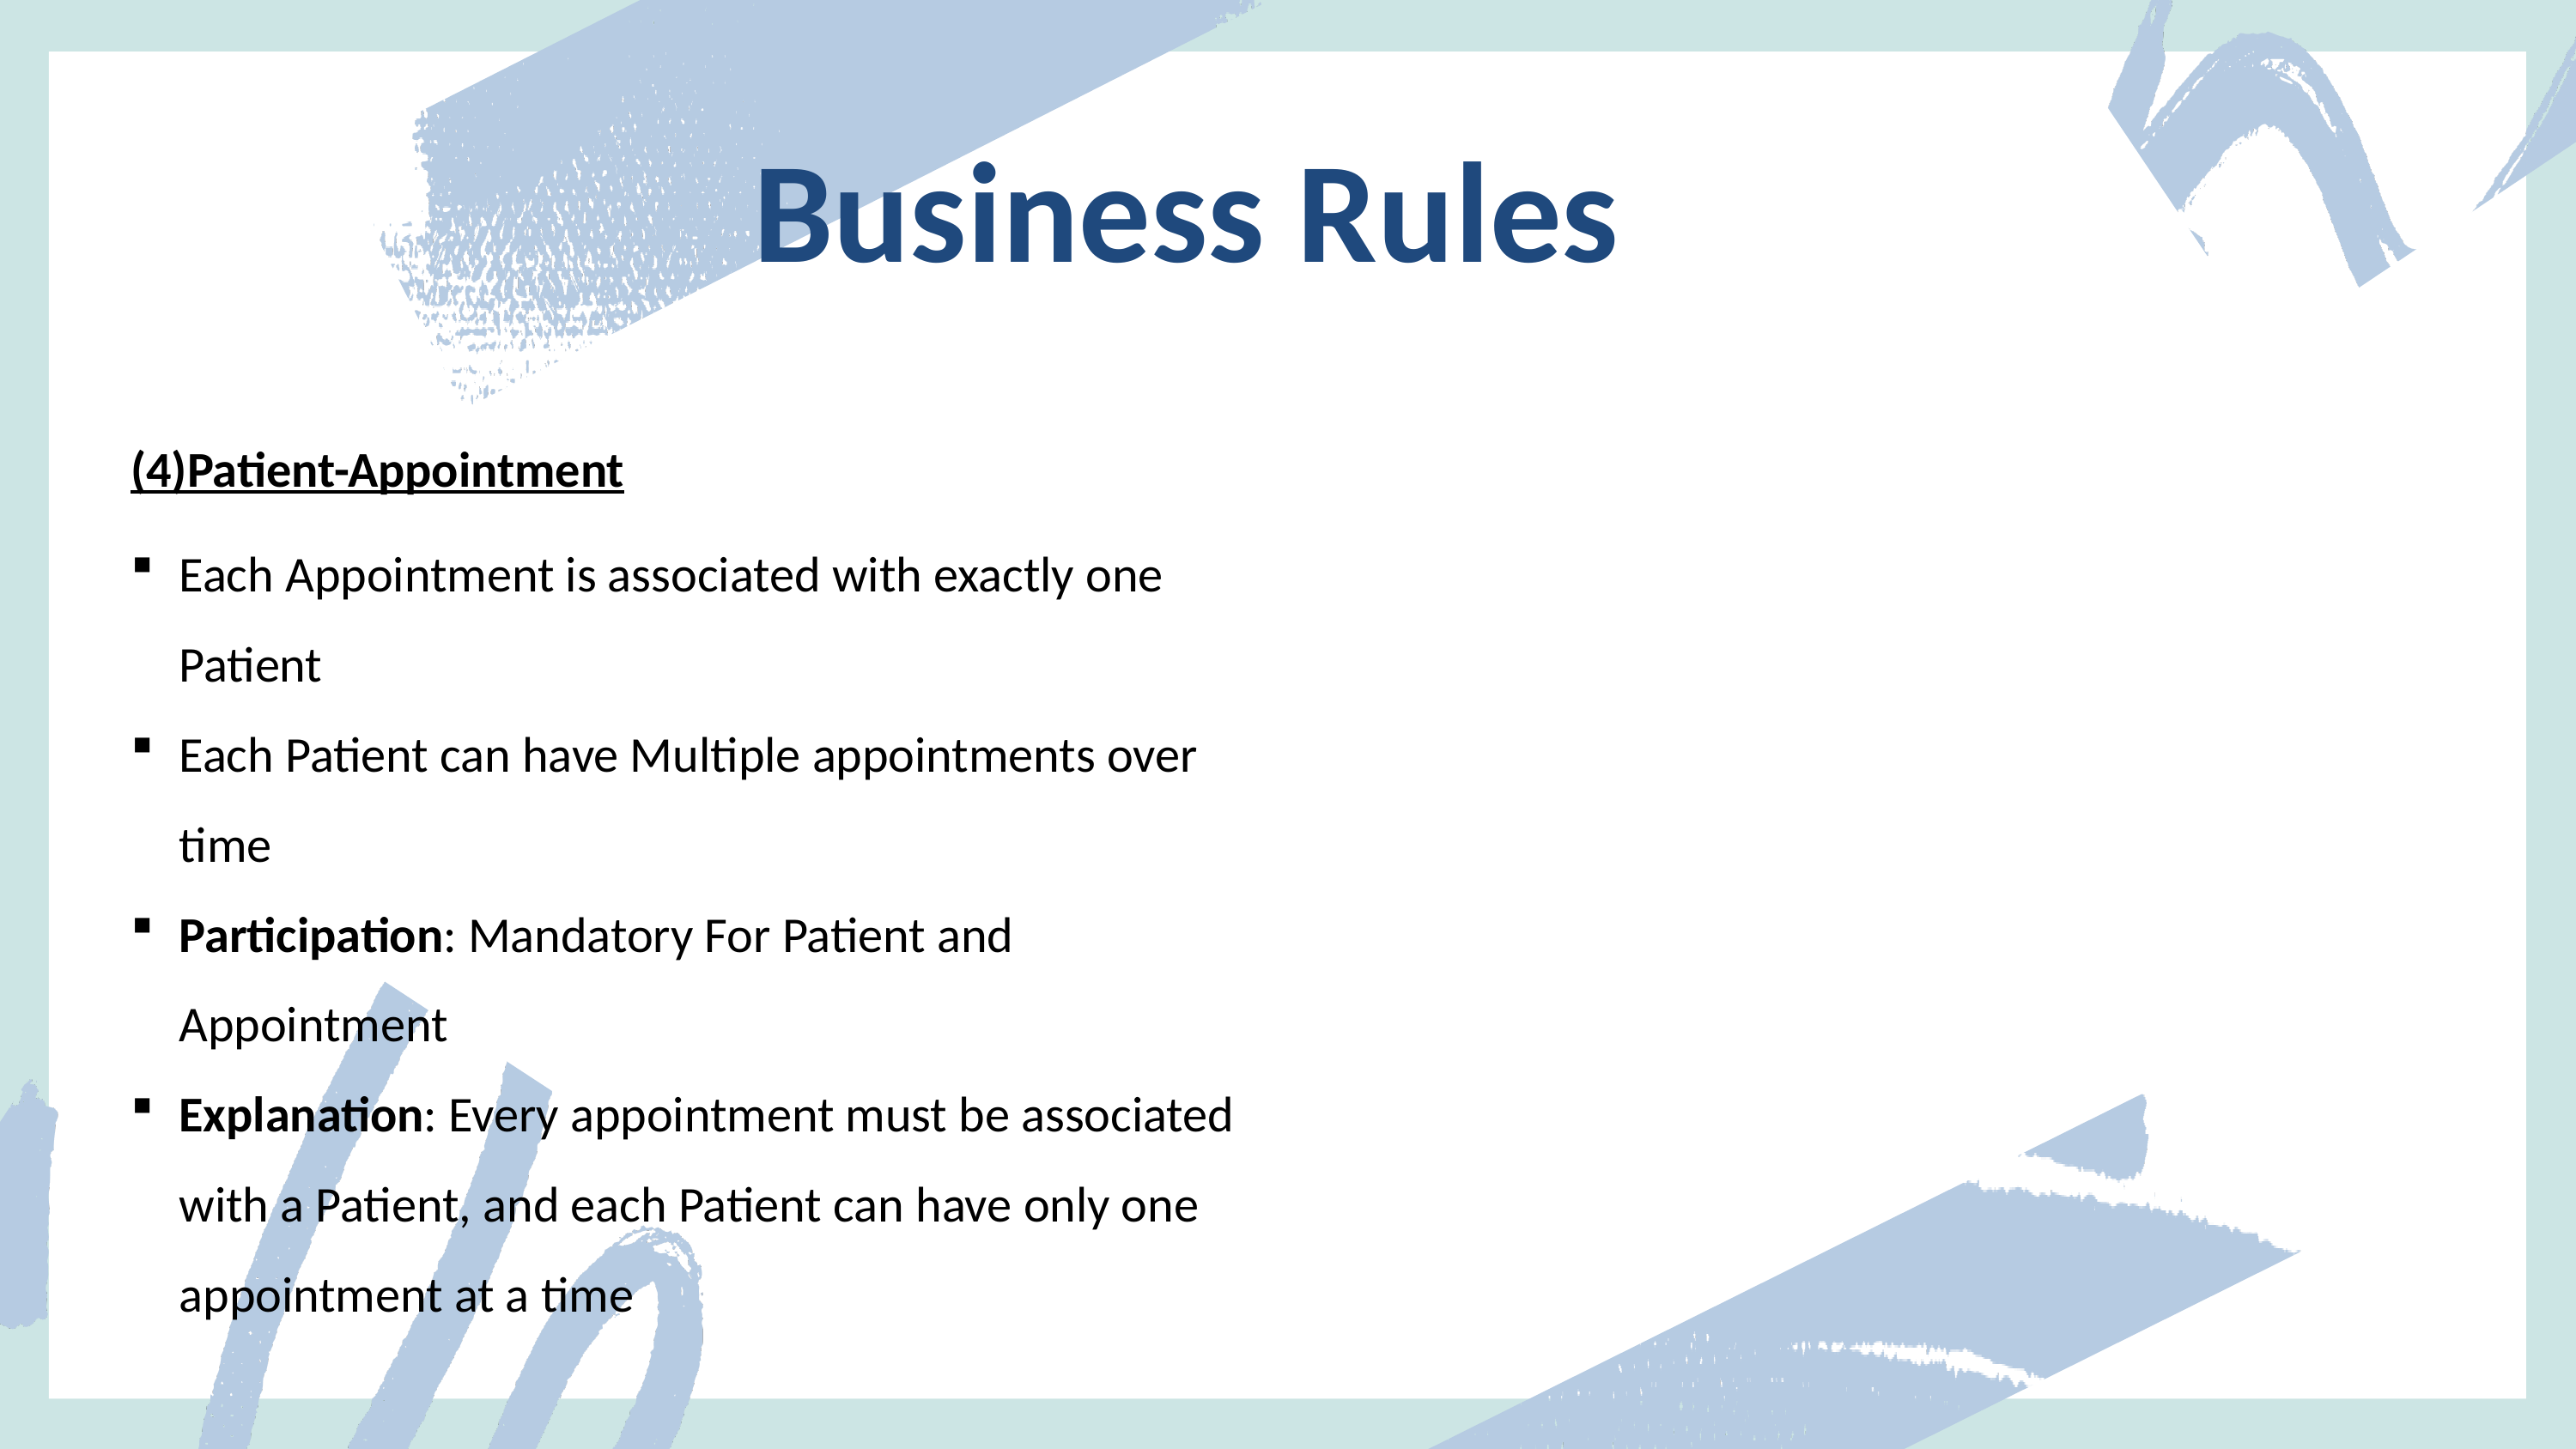

Business Rules
(4)Patient-Appointment
Each Appointment is associated with exactly one Patient
Each Patient can have Multiple appointments over time
Participation: Mandatory For Patient and Appointment
Explanation: Every appointment must be associated with a Patient, and each Patient can have only one appointment at a time